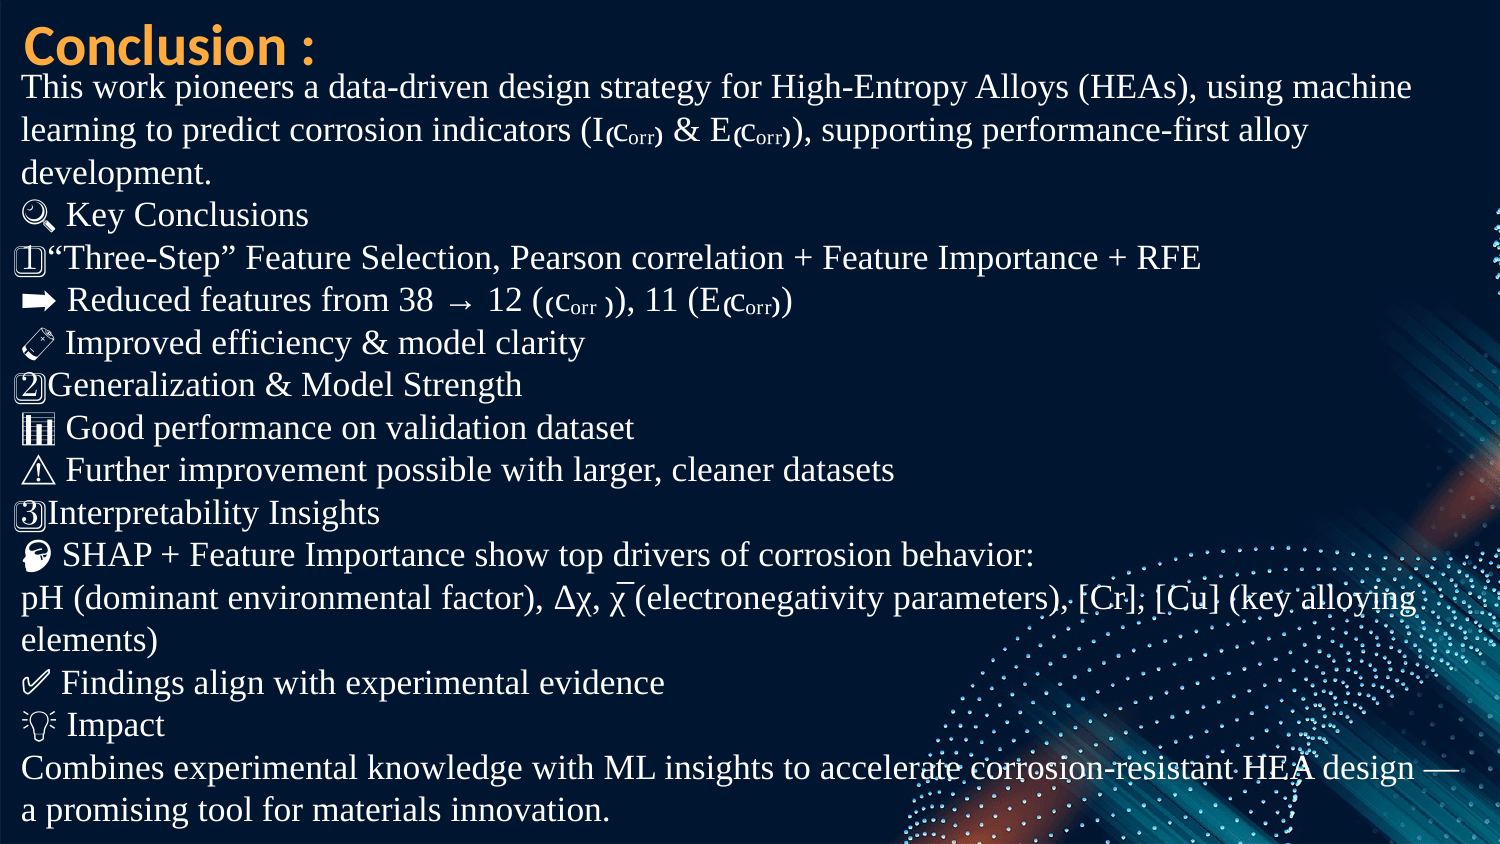

Conclusion :
This work pioneers a data-driven design strategy for High-Entropy Alloys (HEAs), using machine learning to predict corrosion indicators (I₍cₒᵣᵣ₎ & E₍cₒᵣᵣ₎), supporting performance-first alloy development.
🔍 Key Conclusions
1️⃣ “Three-Step” Feature Selection, Pearson correlation + Feature Importance + RFE
➡️ Reduced features from 38 → 12 (𝑖₍cₒᵣᵣ₎), 11 (E₍cₒᵣᵣ₎)
🔋 Improved efficiency & model clarity
2️⃣ Generalization & Model Strength
📊 Good performance on validation dataset
⚠️ Further improvement possible with larger, cleaner datasets
3️⃣ Interpretability Insights
🧠 SHAP + Feature Importance show top drivers of corrosion behavior:
pH (dominant environmental factor), Δχ, χ̅ (electronegativity parameters), [Cr], [Cu] (key alloying elements)
✅ Findings align with experimental evidence
💡 Impact
Combines experimental knowledge with ML insights to accelerate corrosion-resistant HEA design — a promising tool for materials innovation.